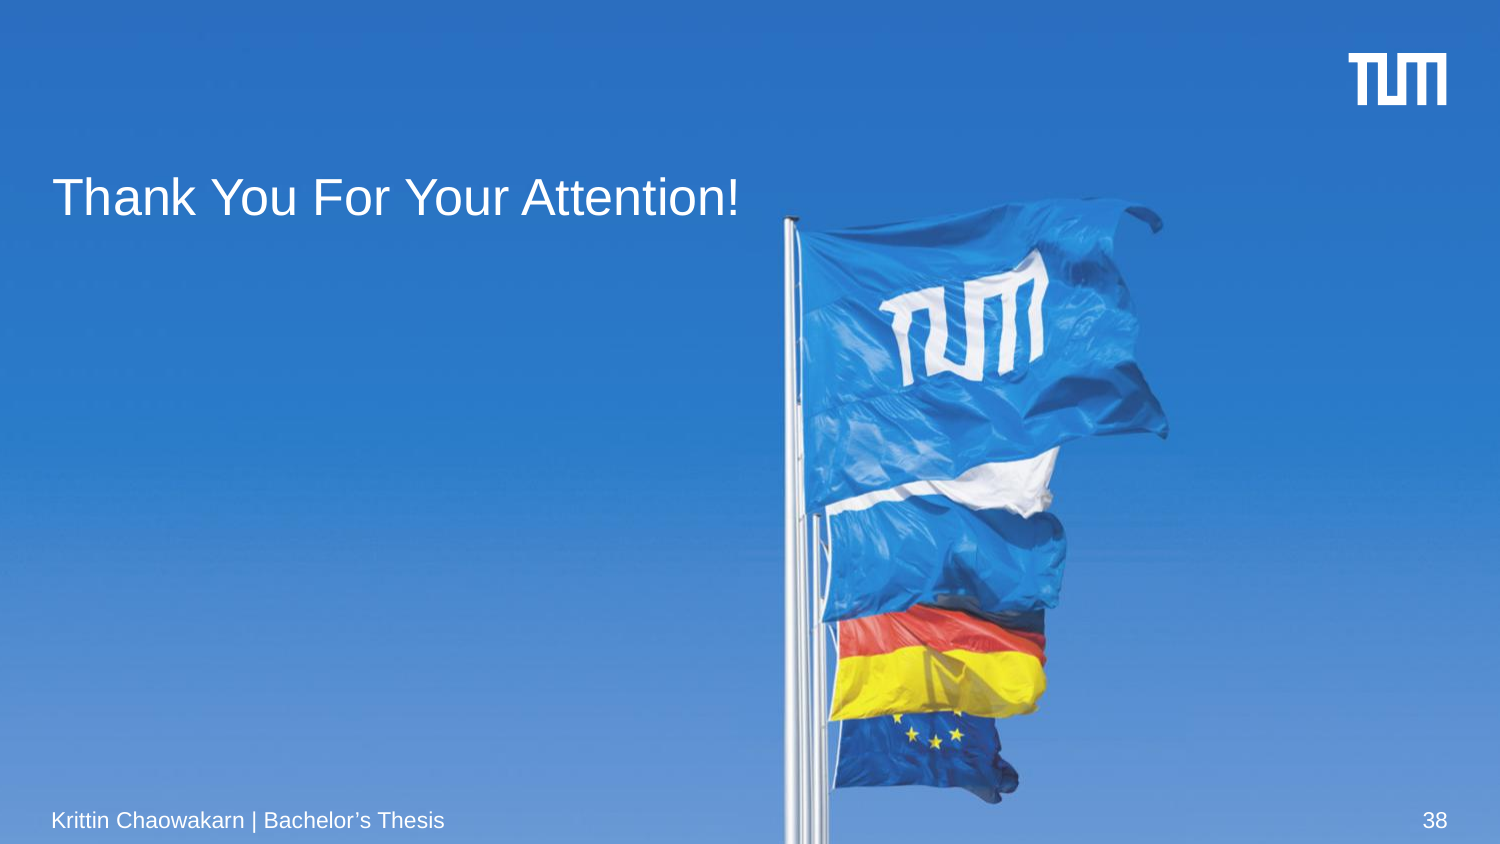

# Thank You For Your Attention!
Krittin Chaowakarn | Bachelor’s Thesis
38